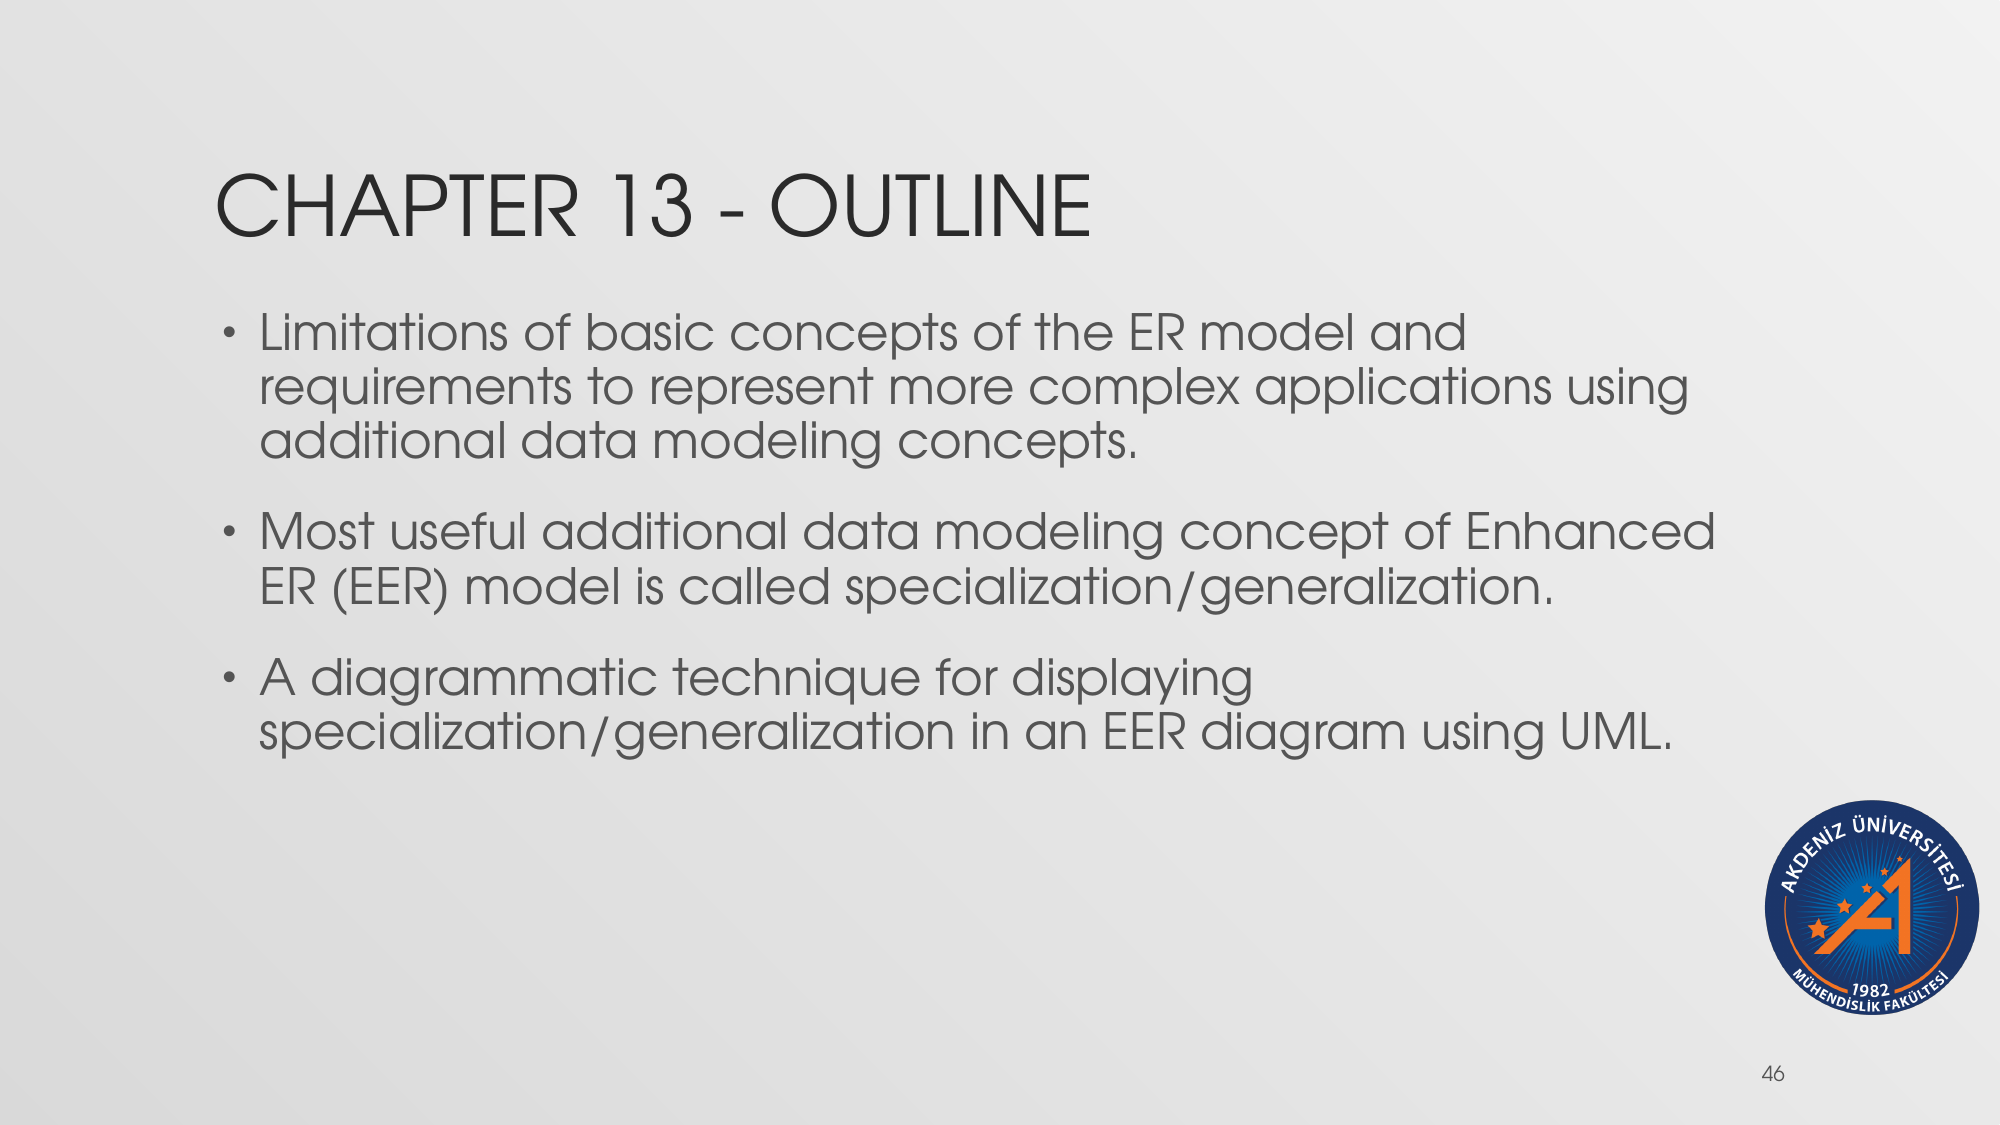

# Chapter 13 - Outline
Limitations of basic concepts of the ER model and requirements to represent more complex applications using additional data modeling concepts.
Most useful additional data modeling concept of Enhanced ER (EER) model is called specialization/generalization.
A diagrammatic technique for displaying specialization/generalization in an EER diagram using UML.
46